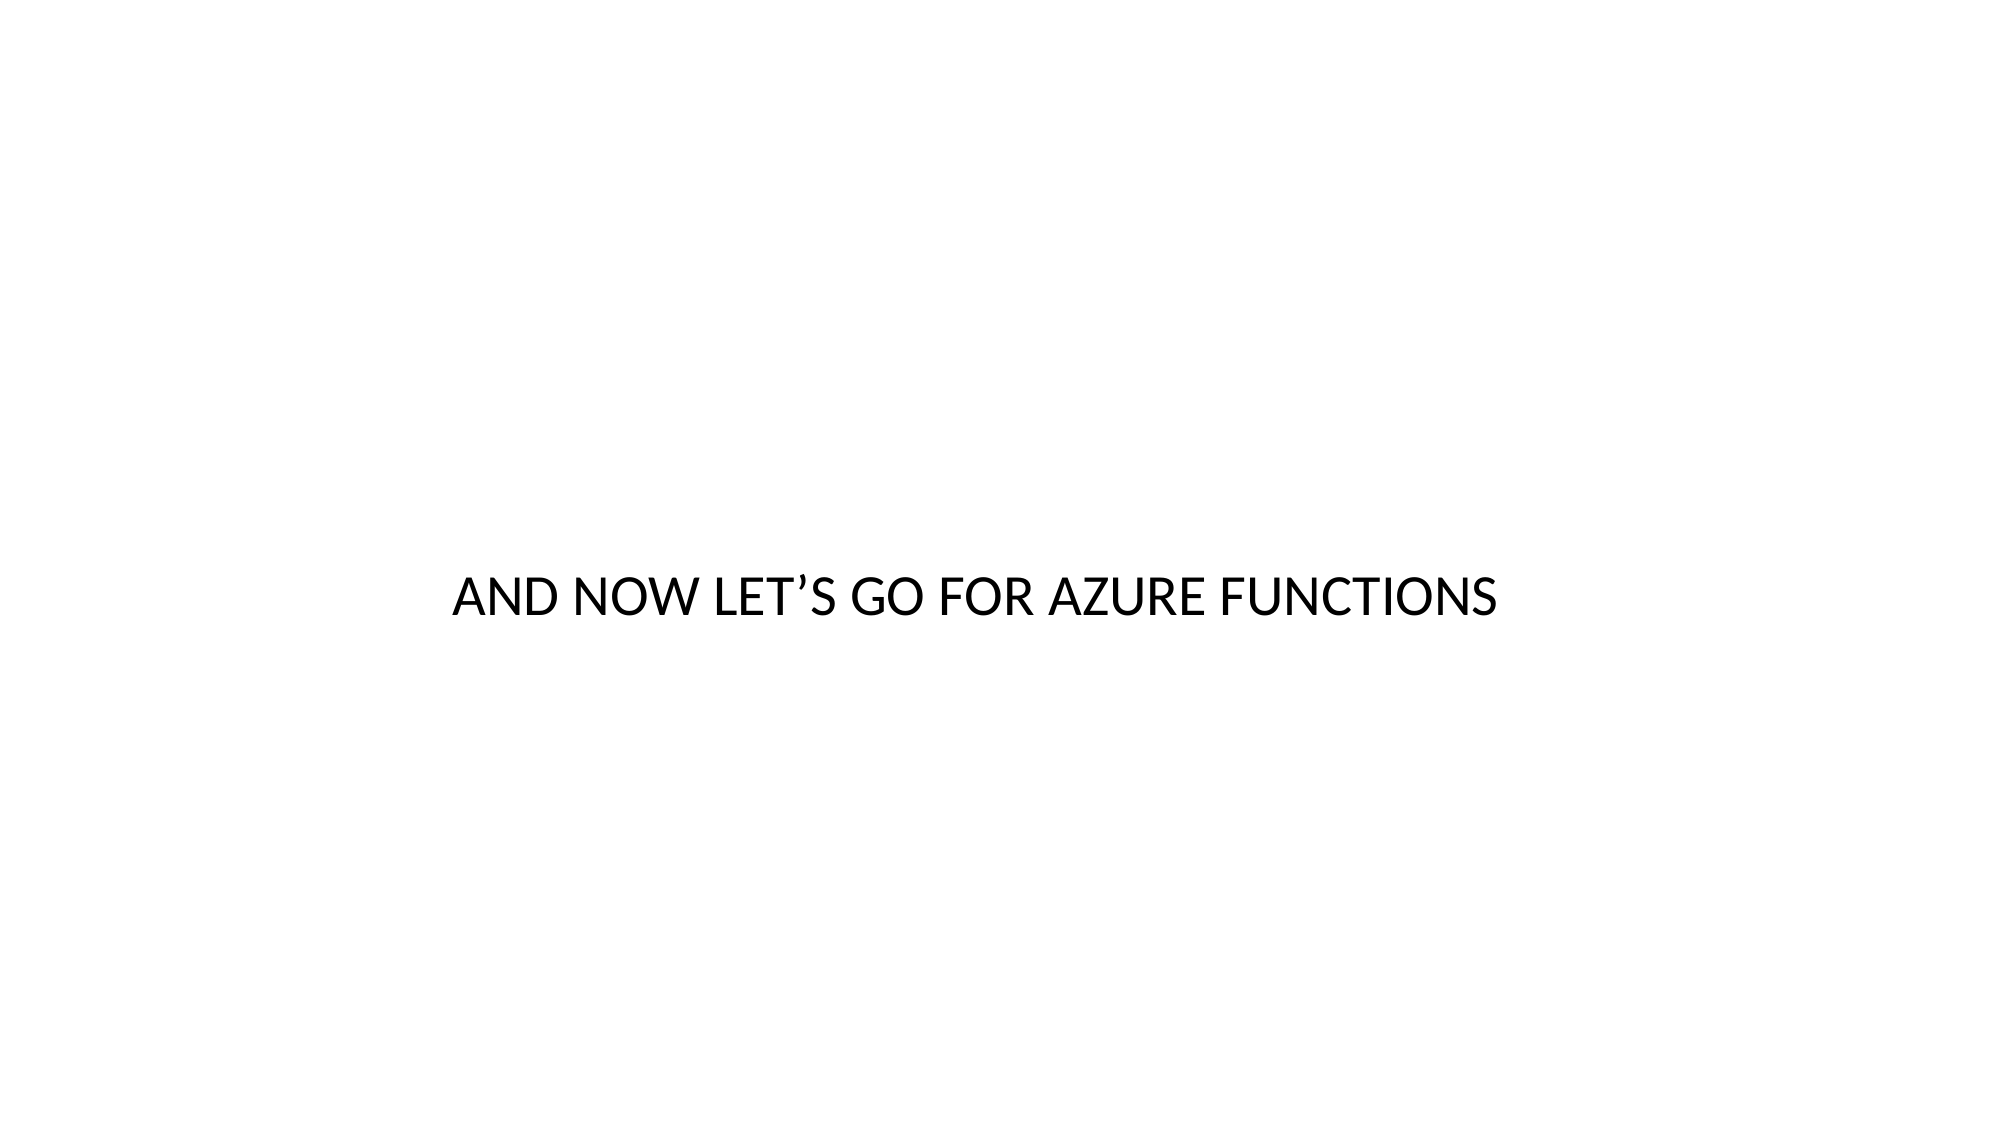

#

		AND NOW LET’S GO FOR AZURE FUNCTIONS